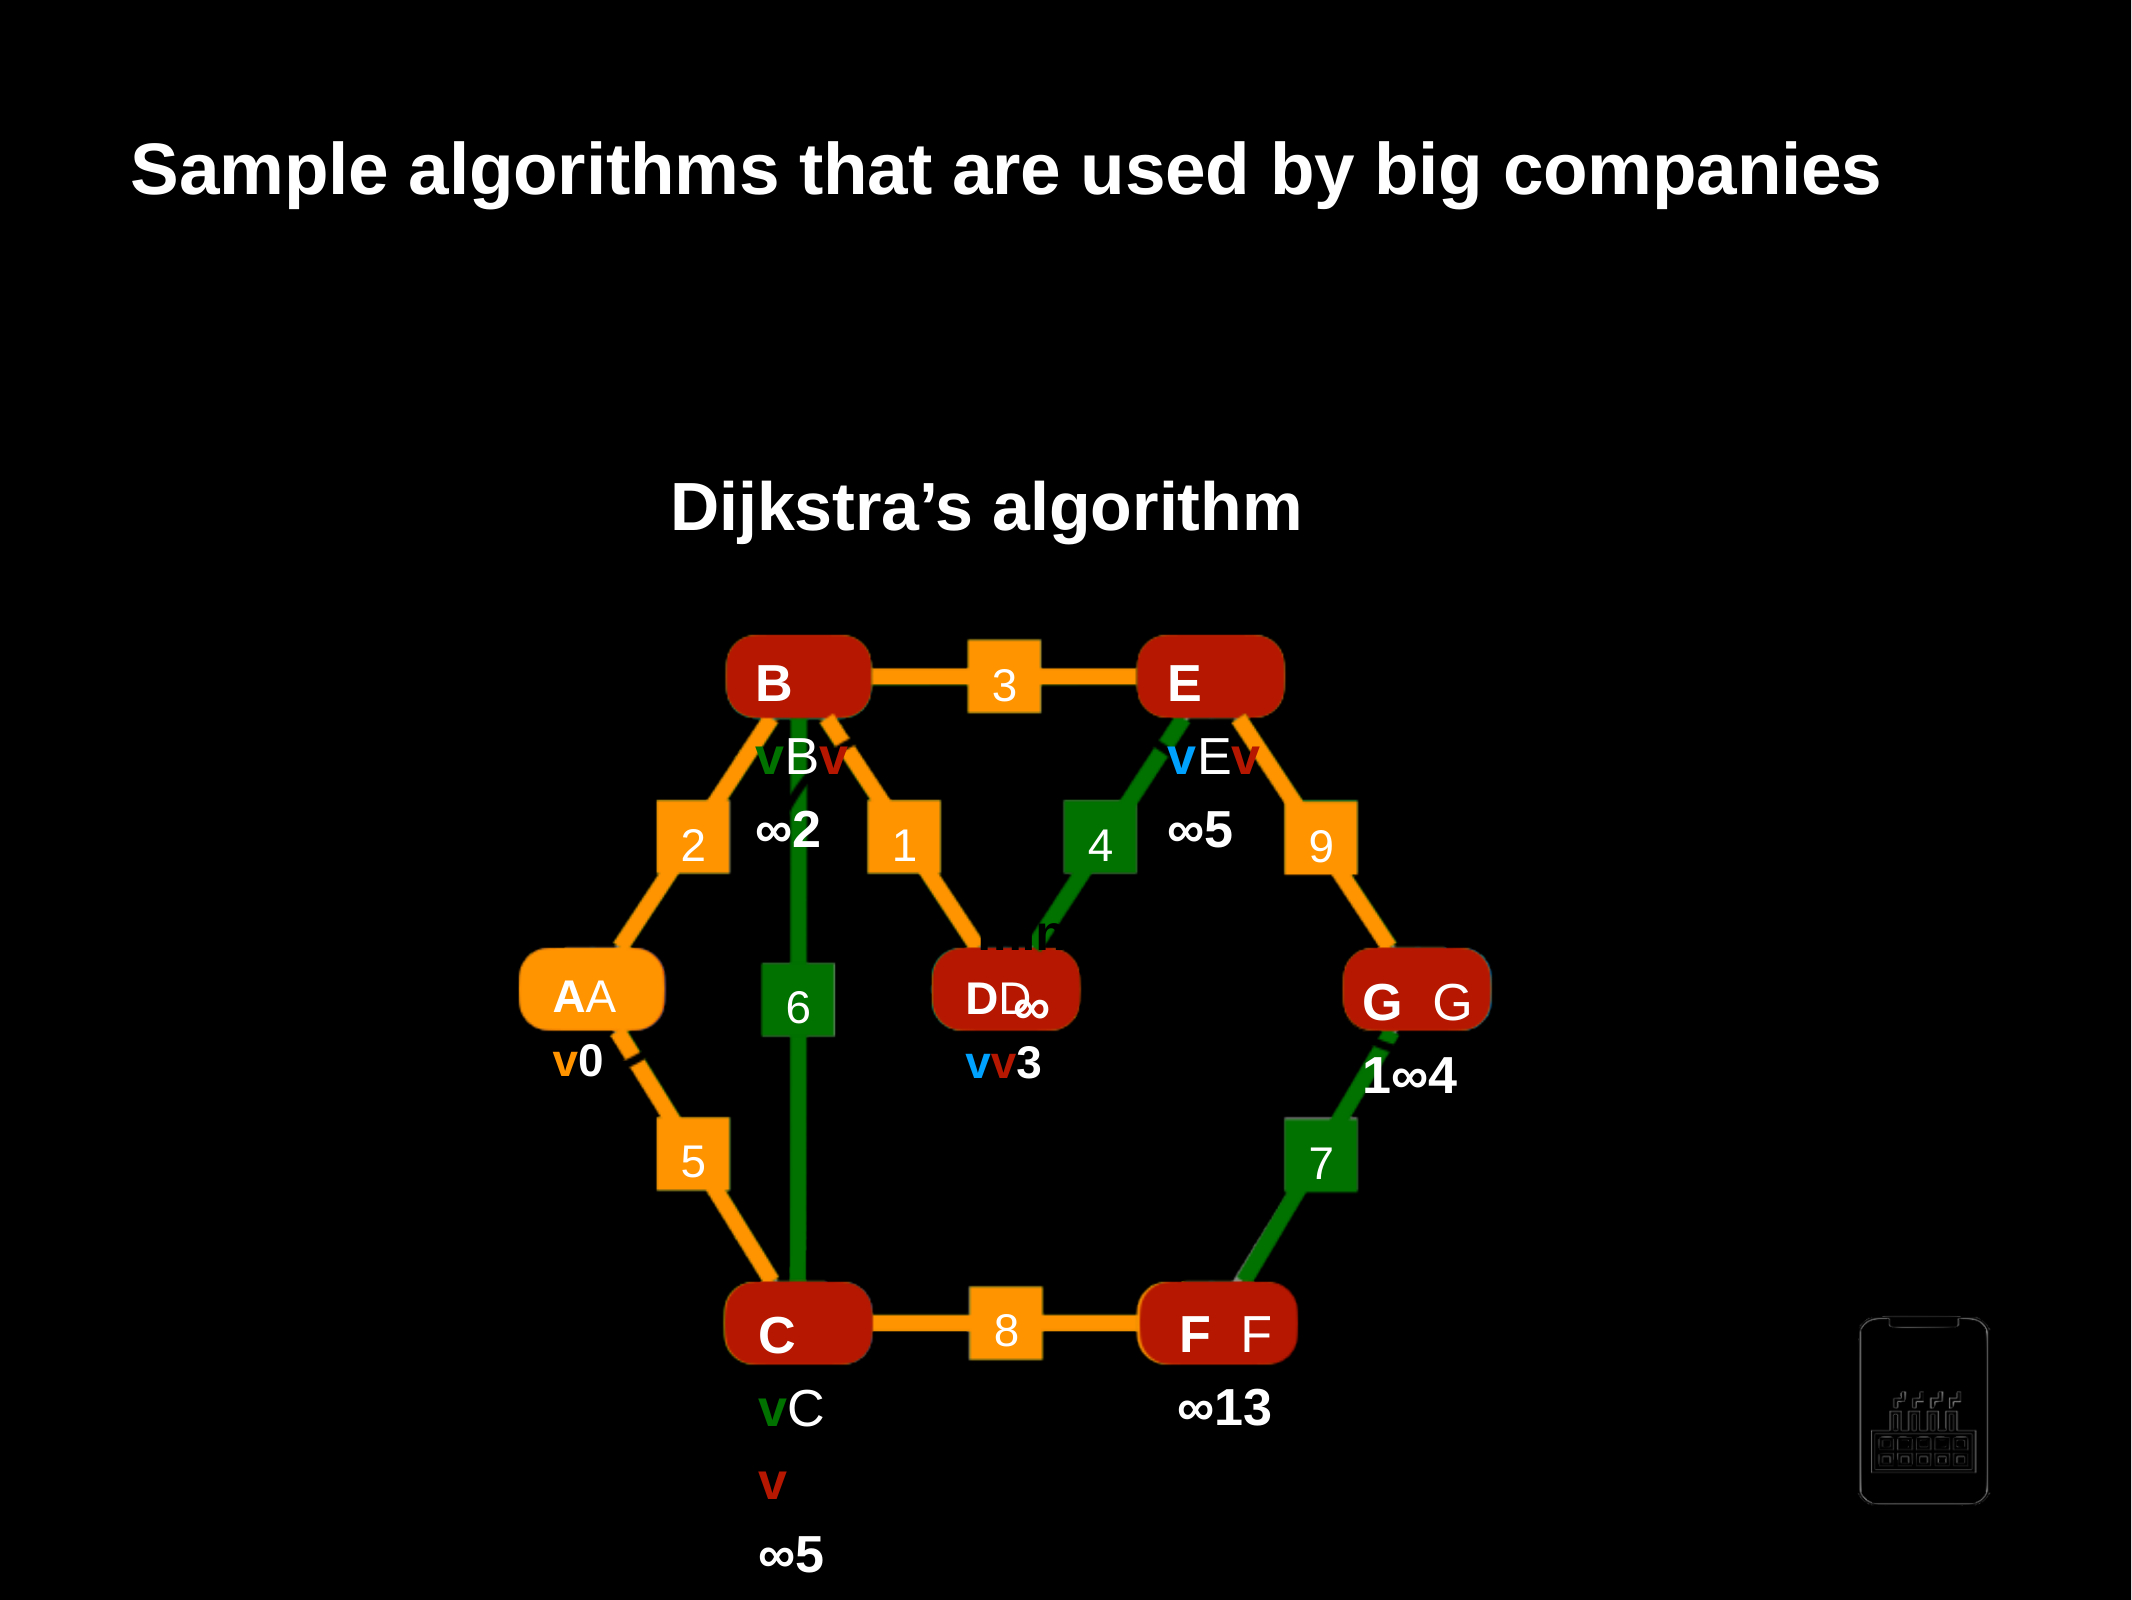

Sample algorithms that are used by big companies
•
How to ﬁnd shortest path on the map?
Dijkstra’s algorithm

min
B vBv ∞2
min
E vEv ∞5
3
2
1
4
9
min
AAv0
GvG1∞4
DDvv3
∞
6
5
7

FvF∞13
C vCv ∞5
8
min
min
AppMillers
www.appmillers.com